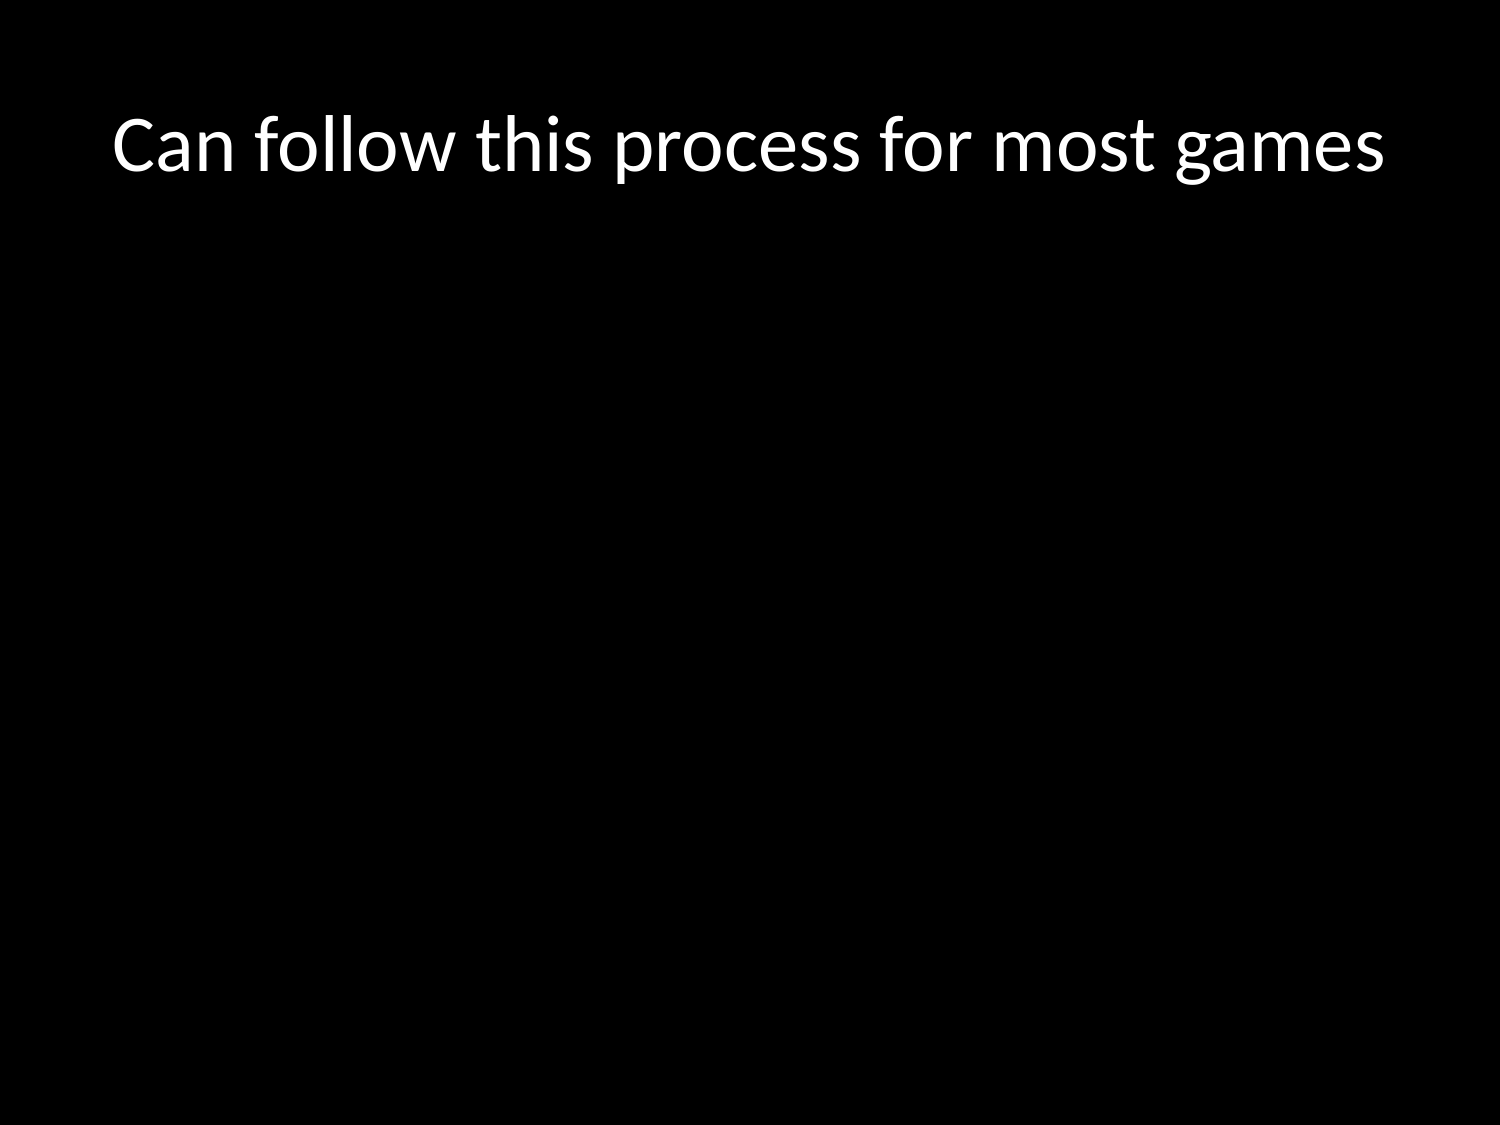

# Can follow this process for most games